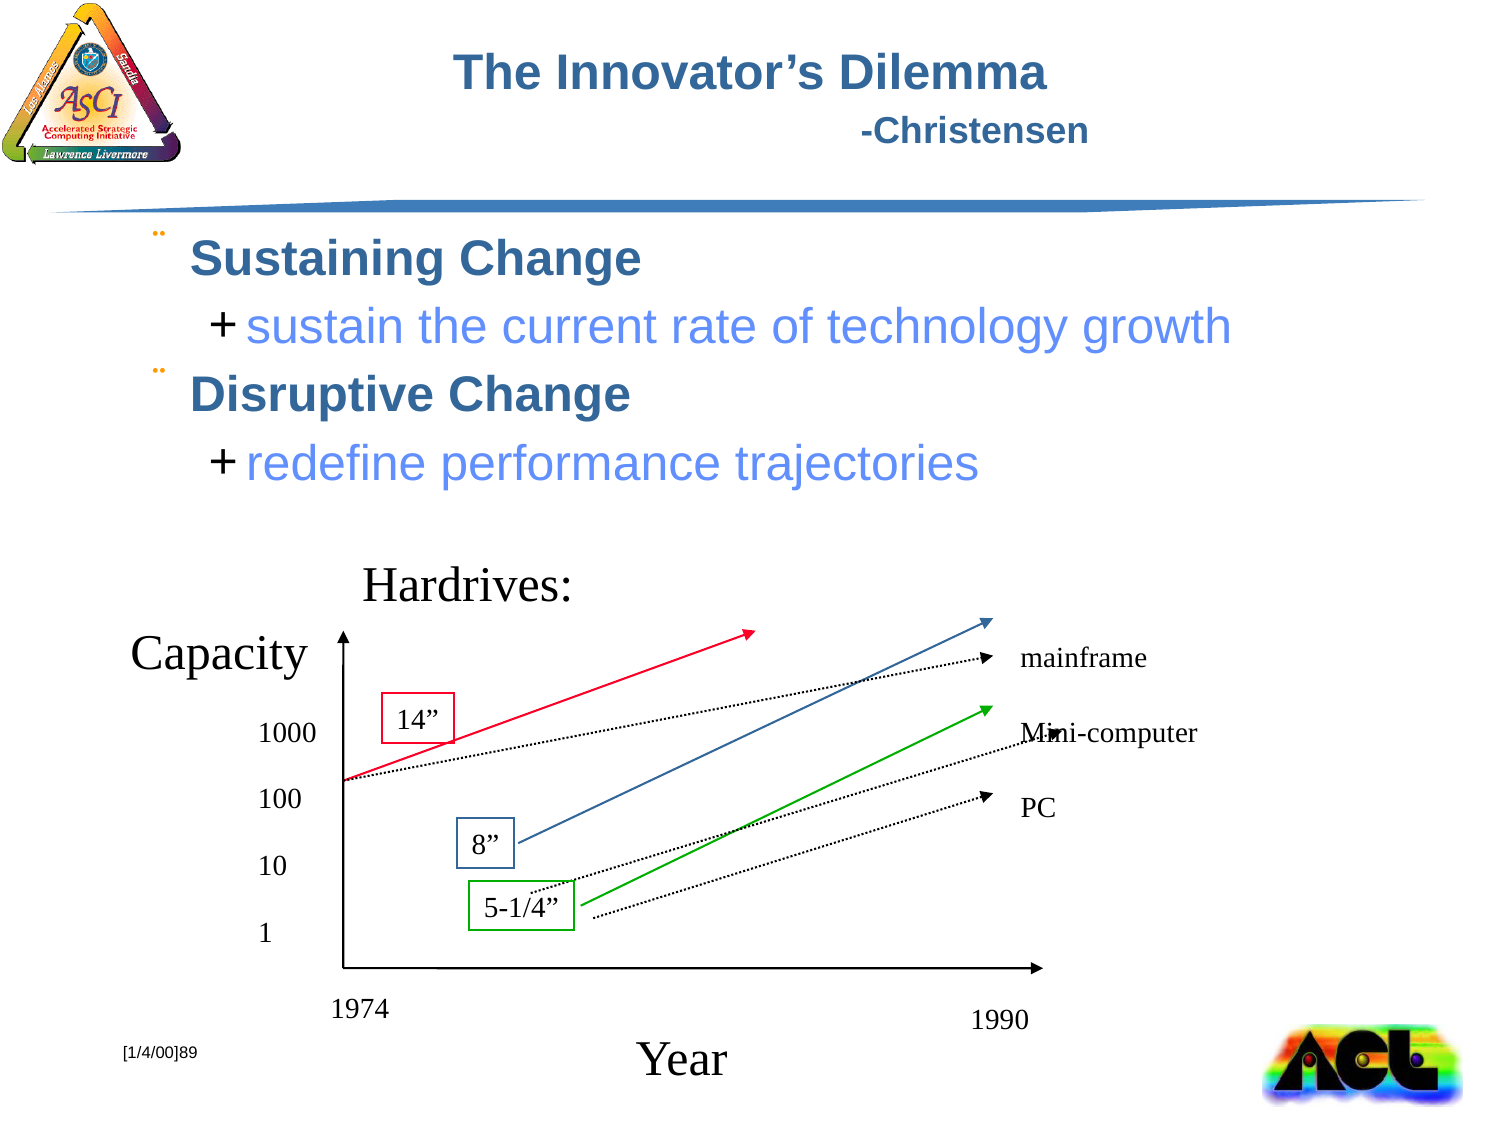

# The Innovator’s Dilemma -Christensen
Sustaining Change
sustain the current rate of technology growth
Disruptive Change
redefine performance trajectories
Hardrives:
Capacity

mainframe

14”
1000

Mini-computer

100
PC

8”
10
5-1/4”
1

1974
1990
Year